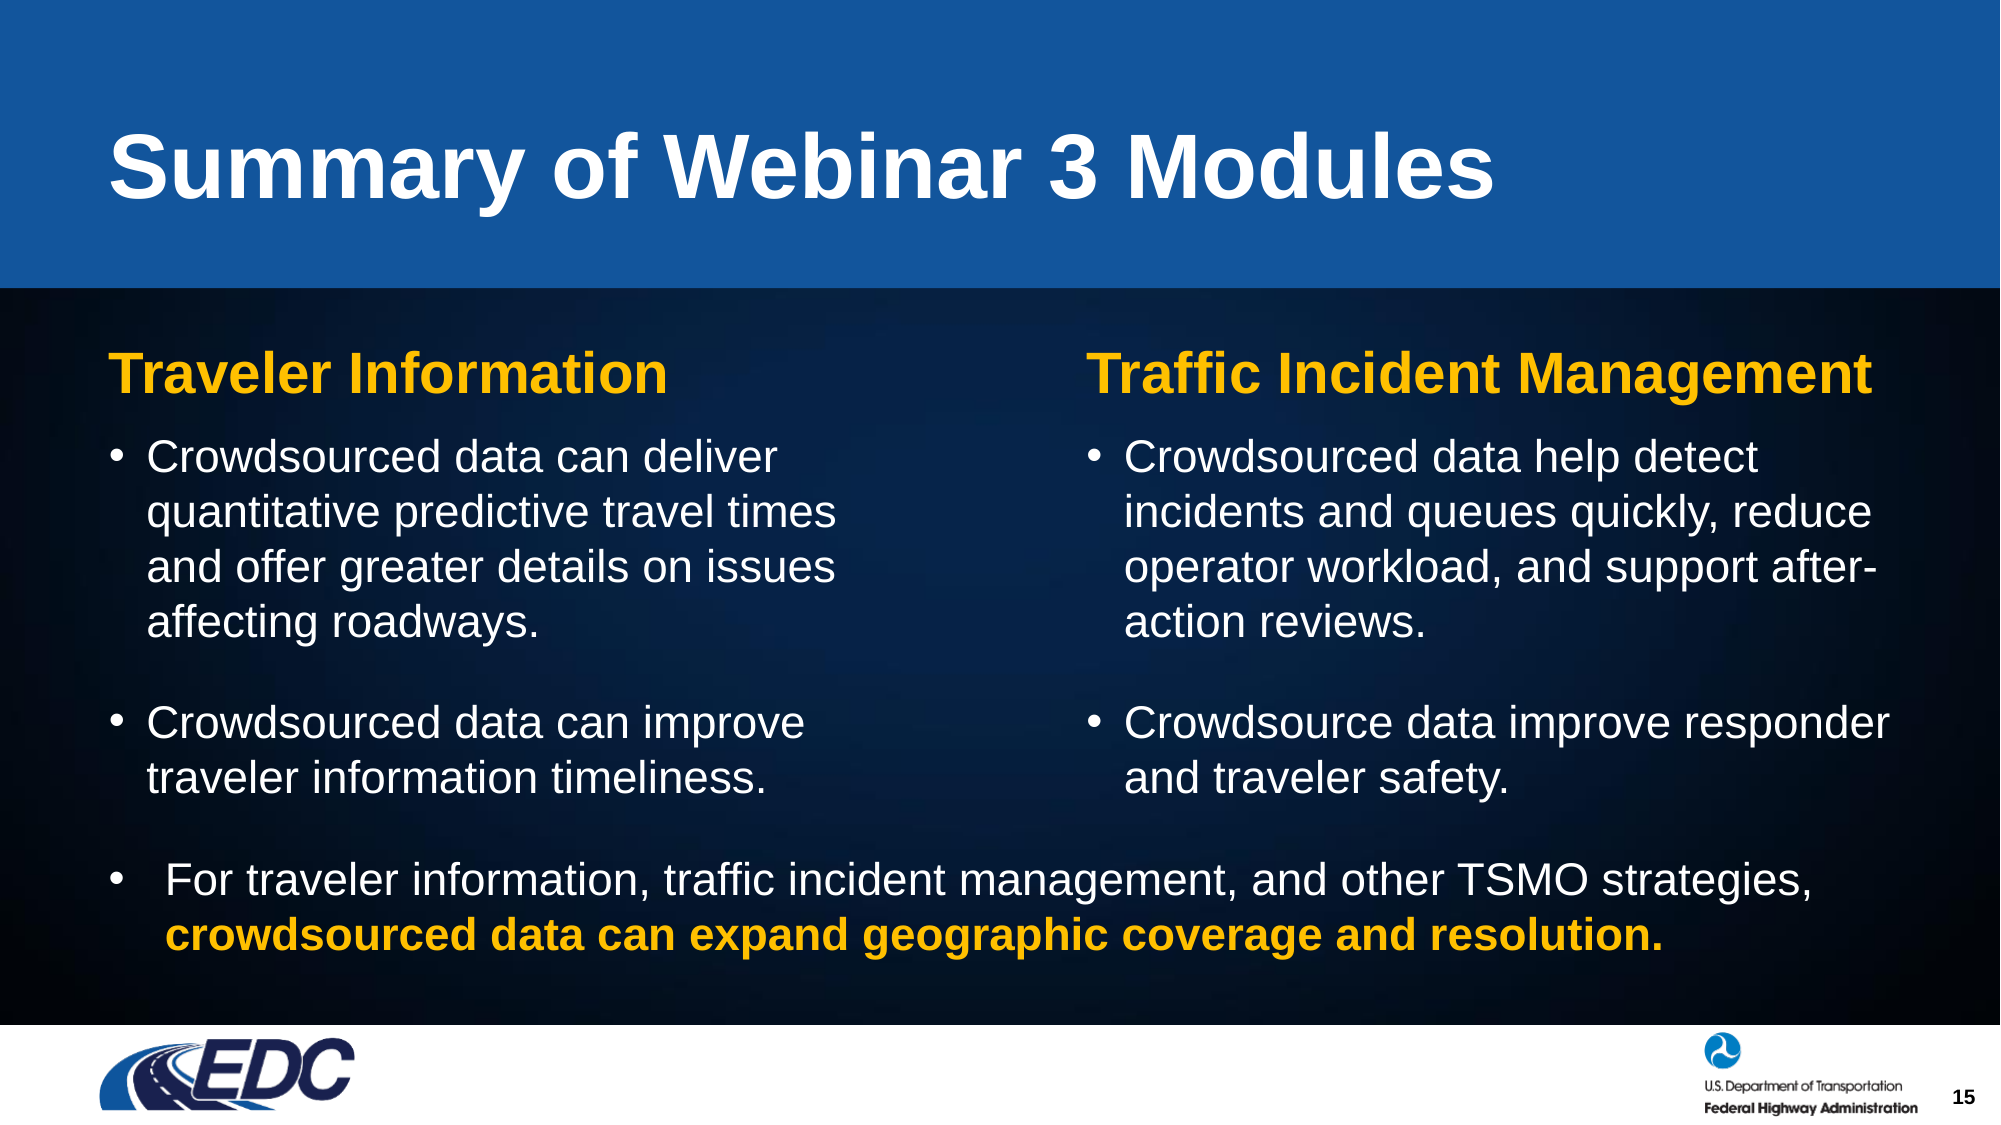

# Summary of Webinar 3 Modules
Traveler Information
Crowdsourced data can deliver quantitative predictive travel times and offer greater details on issues affecting roadways.
Crowdsourced data can improve traveler information timeliness.

Traffic Incident Management
Crowdsourced data help detect incidents and queues quickly, reduce operator workload, and support after-action reviews.
Crowdsource data improve responder and traveler safety.

For traveler information, traffic incident management, and other TSMO strategies, crowdsourced data can expand geographic coverage and resolution.
15